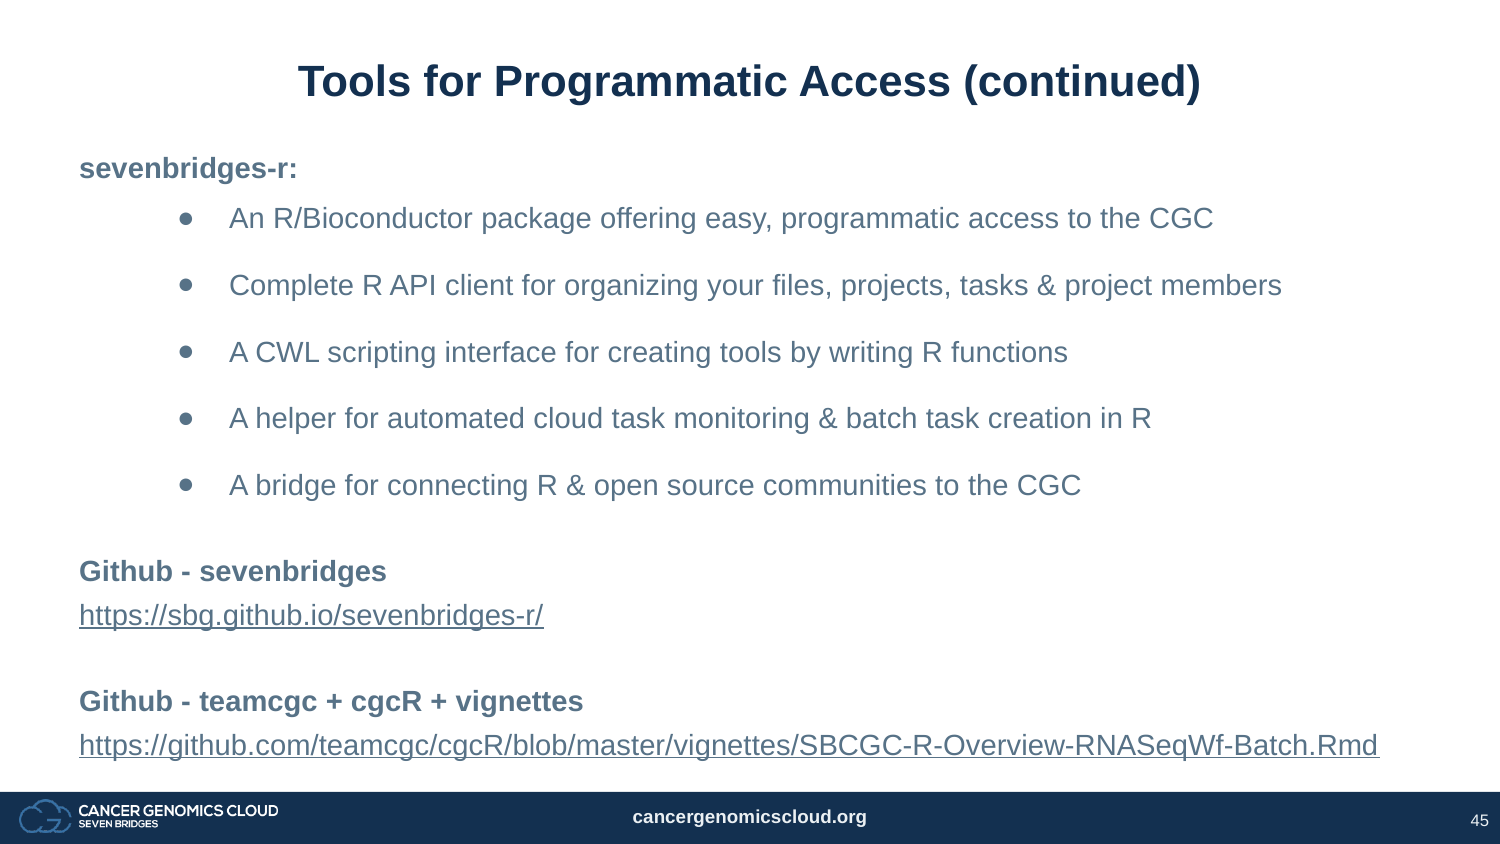

# Tools for Programmatic Access (continued)
sevenbridges-r:

An R/Bioconductor package offering easy, programmatic access to the CGC

Complete R API client for organizing your files, projects, tasks & project members

A CWL scripting interface for creating tools by writing R functions

A helper for automated cloud task monitoring & batch task creation in R

A bridge for connecting R & open source communities to the CGC

Github - sevenbridges
https://sbg.github.io/sevenbridges-r/

Github - teamcgc + cgcR + vignettes
https://github.com/teamcgc/cgcR/blob/master/vignettes/SBCGC-R-Overview-RNASeqWf-Batch.Rmd
45